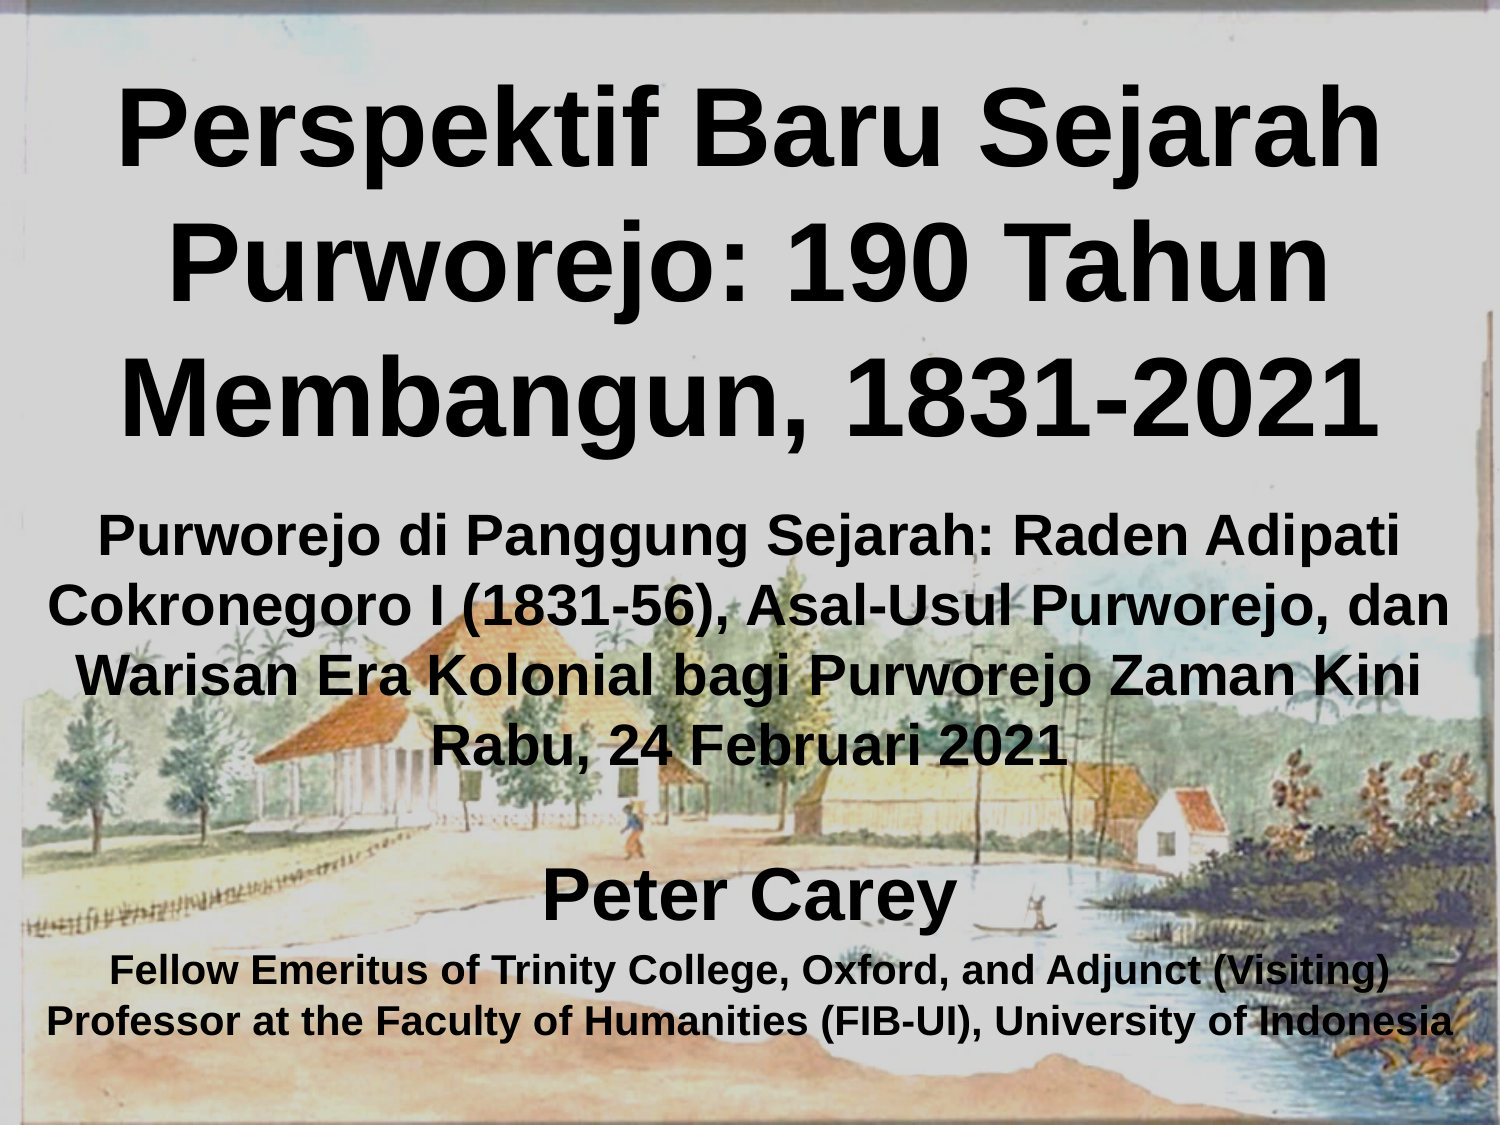

# Perspektif Baru Sejarah Purworejo: 190 Tahun Membangun, 1831-2021
Purworejo di Panggung Sejarah: Raden Adipati Cokronegoro I (1831-56), Asal-Usul Purworejo, dan Warisan Era Kolonial bagi Purworejo Zaman Kini
Rabu, 24 Februari 2021
Peter Carey
Fellow Emeritus of Trinity College, Oxford, and Adjunct (Visiting) Professor at the Faculty of Humanities (FIB-UI), University of Indonesia